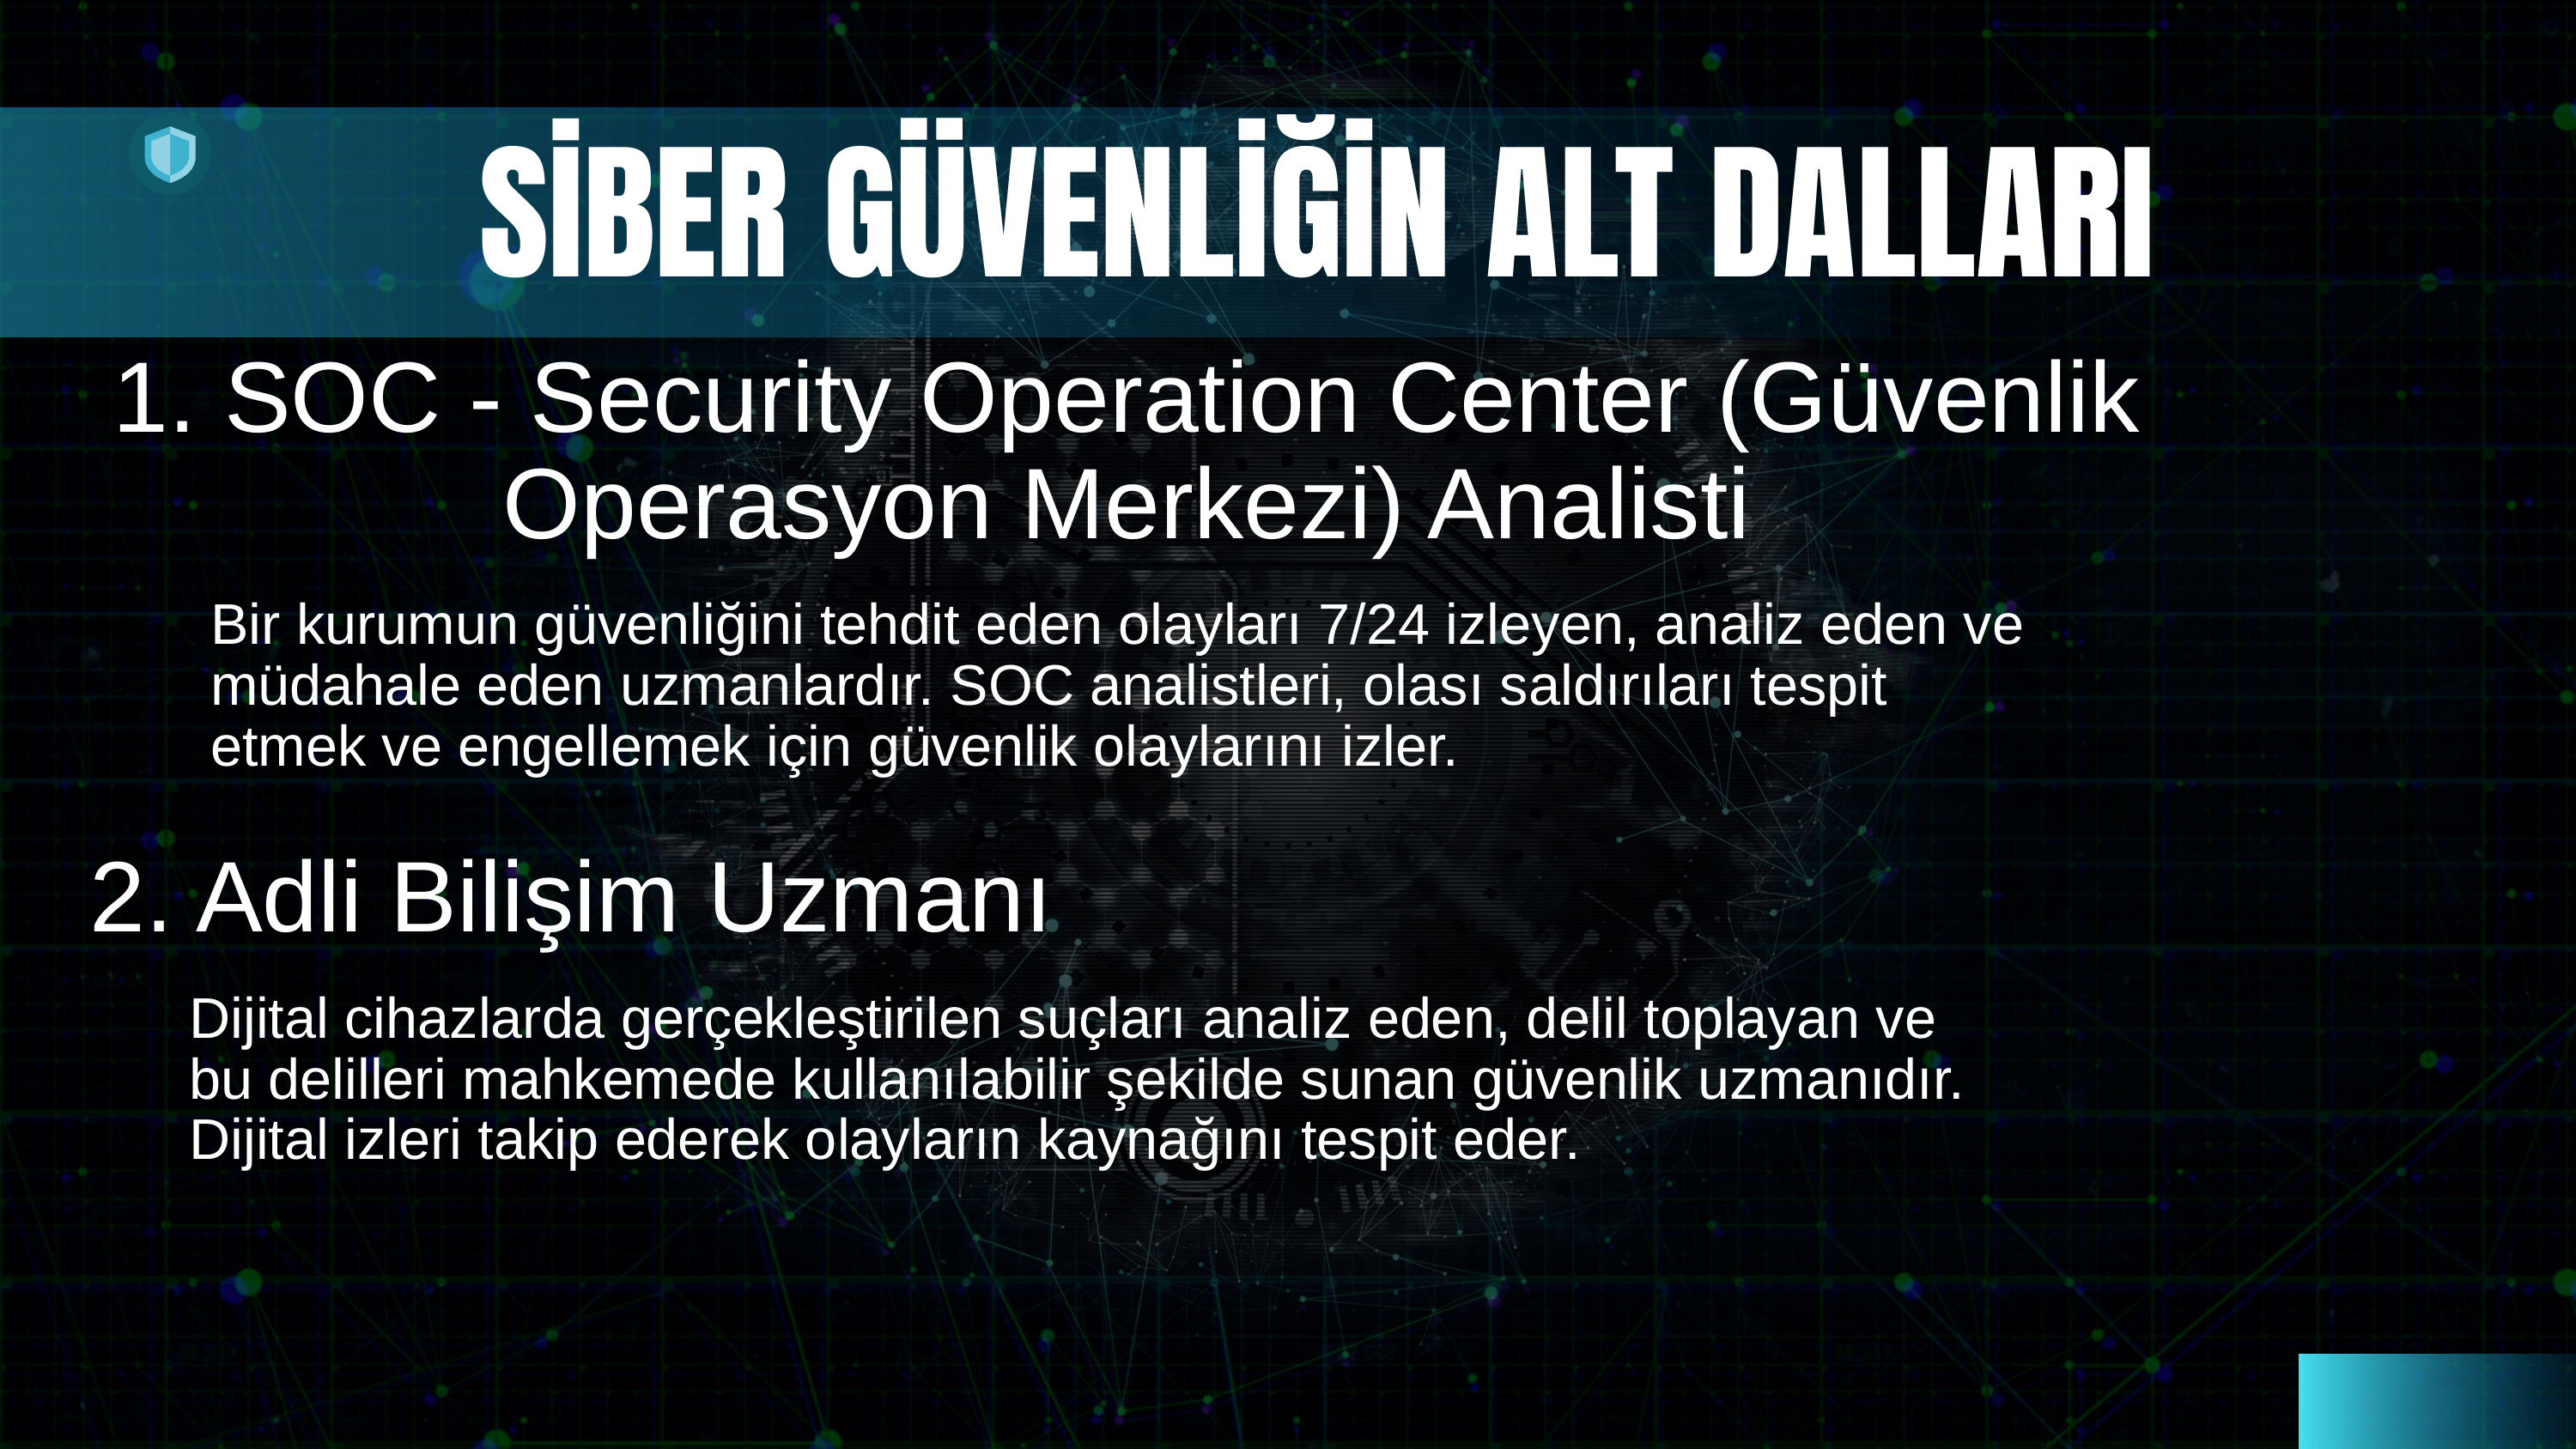

SİBER GÜVENLİĞİN ALT DALLARI
1. SOC - Security Operation Center (Güvenlik Operasyon Merkezi) Analisti
Bir kurumun güvenliğini tehdit eden olayları 7/24 izleyen, analiz eden ve müdahale eden uzmanlardır. SOC analistleri, olası saldırıları tespit etmek ve engellemek için güvenlik olaylarını izler.

2. Adli Bilişim Uzmanı
Dijital cihazlarda gerçekleştirilen suçları analiz eden, delil toplayan ve bu delilleri mahkemede kullanılabilir şekilde sunan güvenlik uzmanıdır. Dijital izleri takip ederek olayların kaynağını tespit eder.